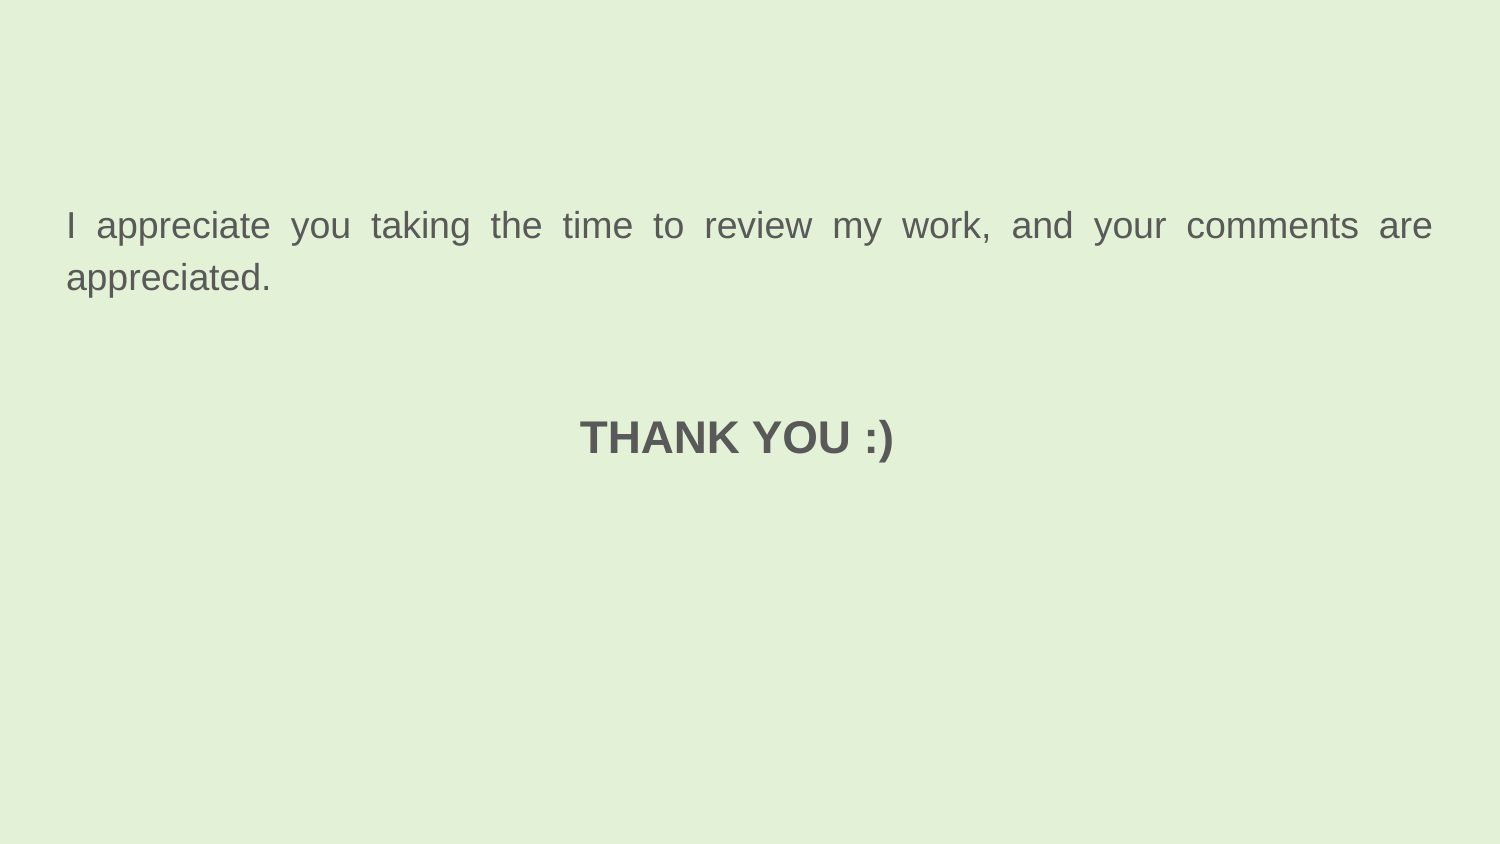

I appreciate you taking the time to review my work, and your comments are appreciated.

     THANK YOU :)